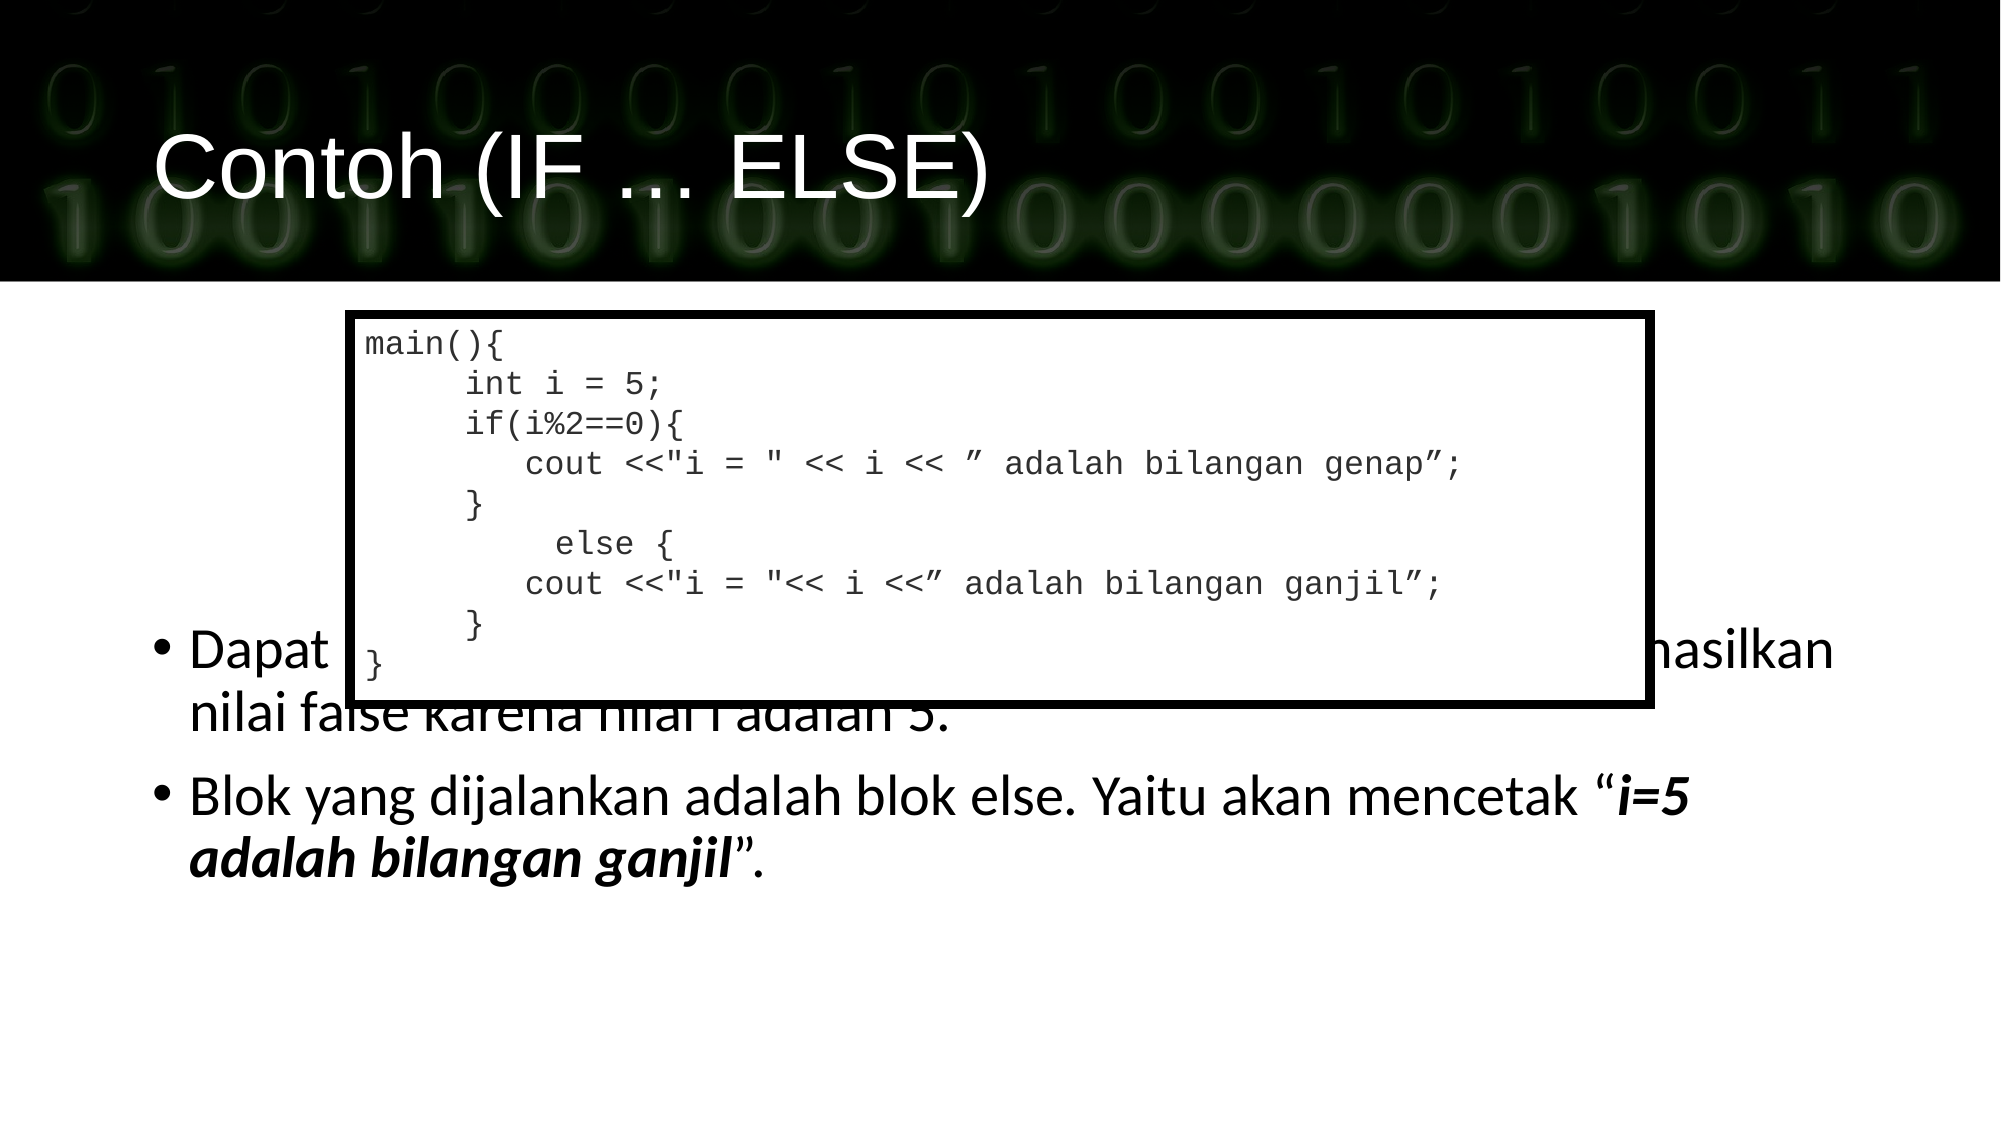

Contoh (IF … ELSE)

Dapat dilihat bahwa di dalam seleksi kondisi  if(i%2==0) menghasilkan nilai false karena nilai i adalah 5.
Blok yang dijalankan adalah blok else. Yaitu akan mencetak “i=5 adalah bilangan ganjil”.
main(){
     int i = 5;
     if(i%2==0){
        cout <<"i = " << i << ” adalah bilangan genap”;
     }
	  else {
        cout <<"i = "<< i <<” adalah bilangan ganjil”;
     }
}